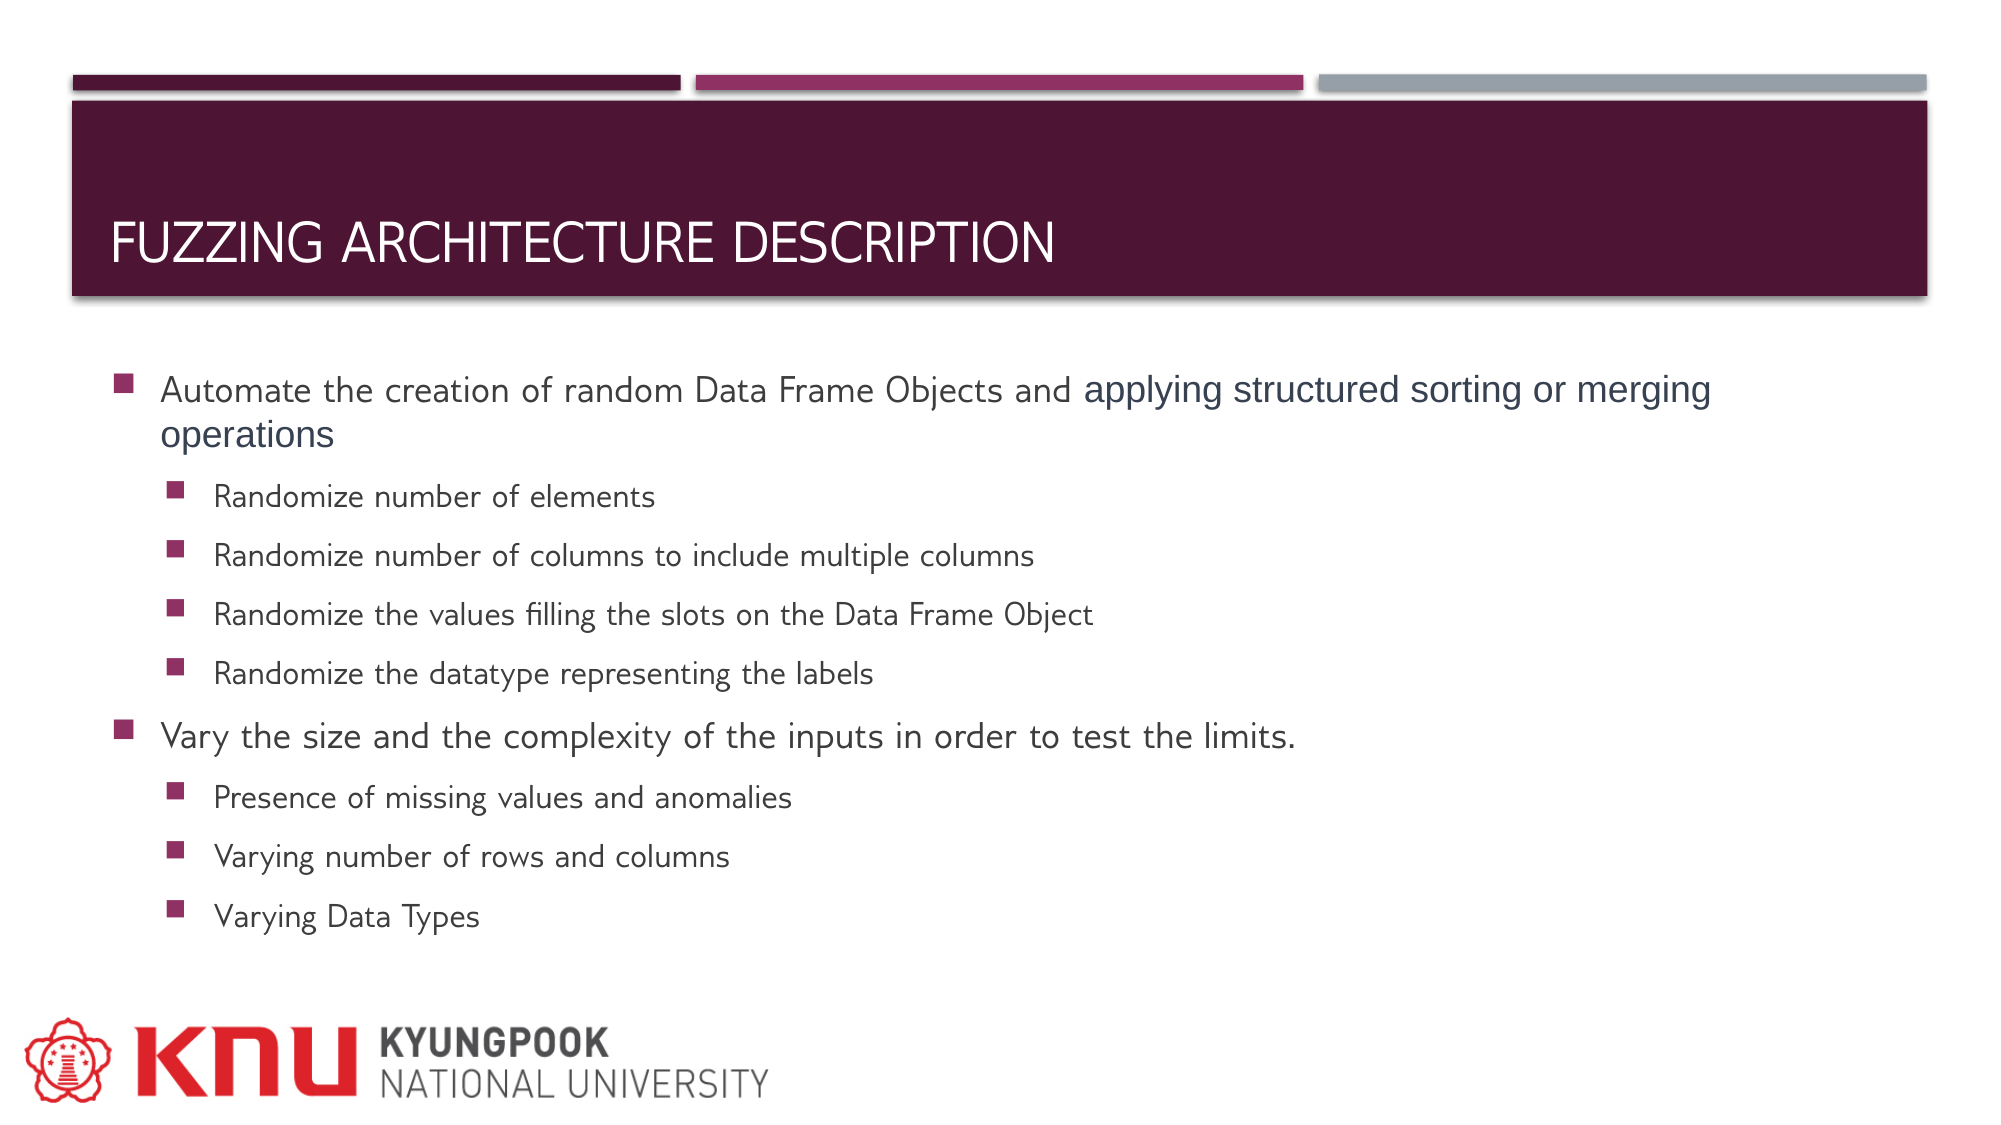

# Fuzzing Architecture Description
Automate the creation of random Data Frame Objects and applying structured sorting or merging operations
Randomize number of elements
Randomize number of columns to include multiple columns
Randomize the values filling the slots on the Data Frame Object
Randomize the datatype representing the labels
Vary the size and the complexity of the inputs in order to test the limits.
Presence of missing values and anomalies
Varying number of rows and columns
Varying Data Types